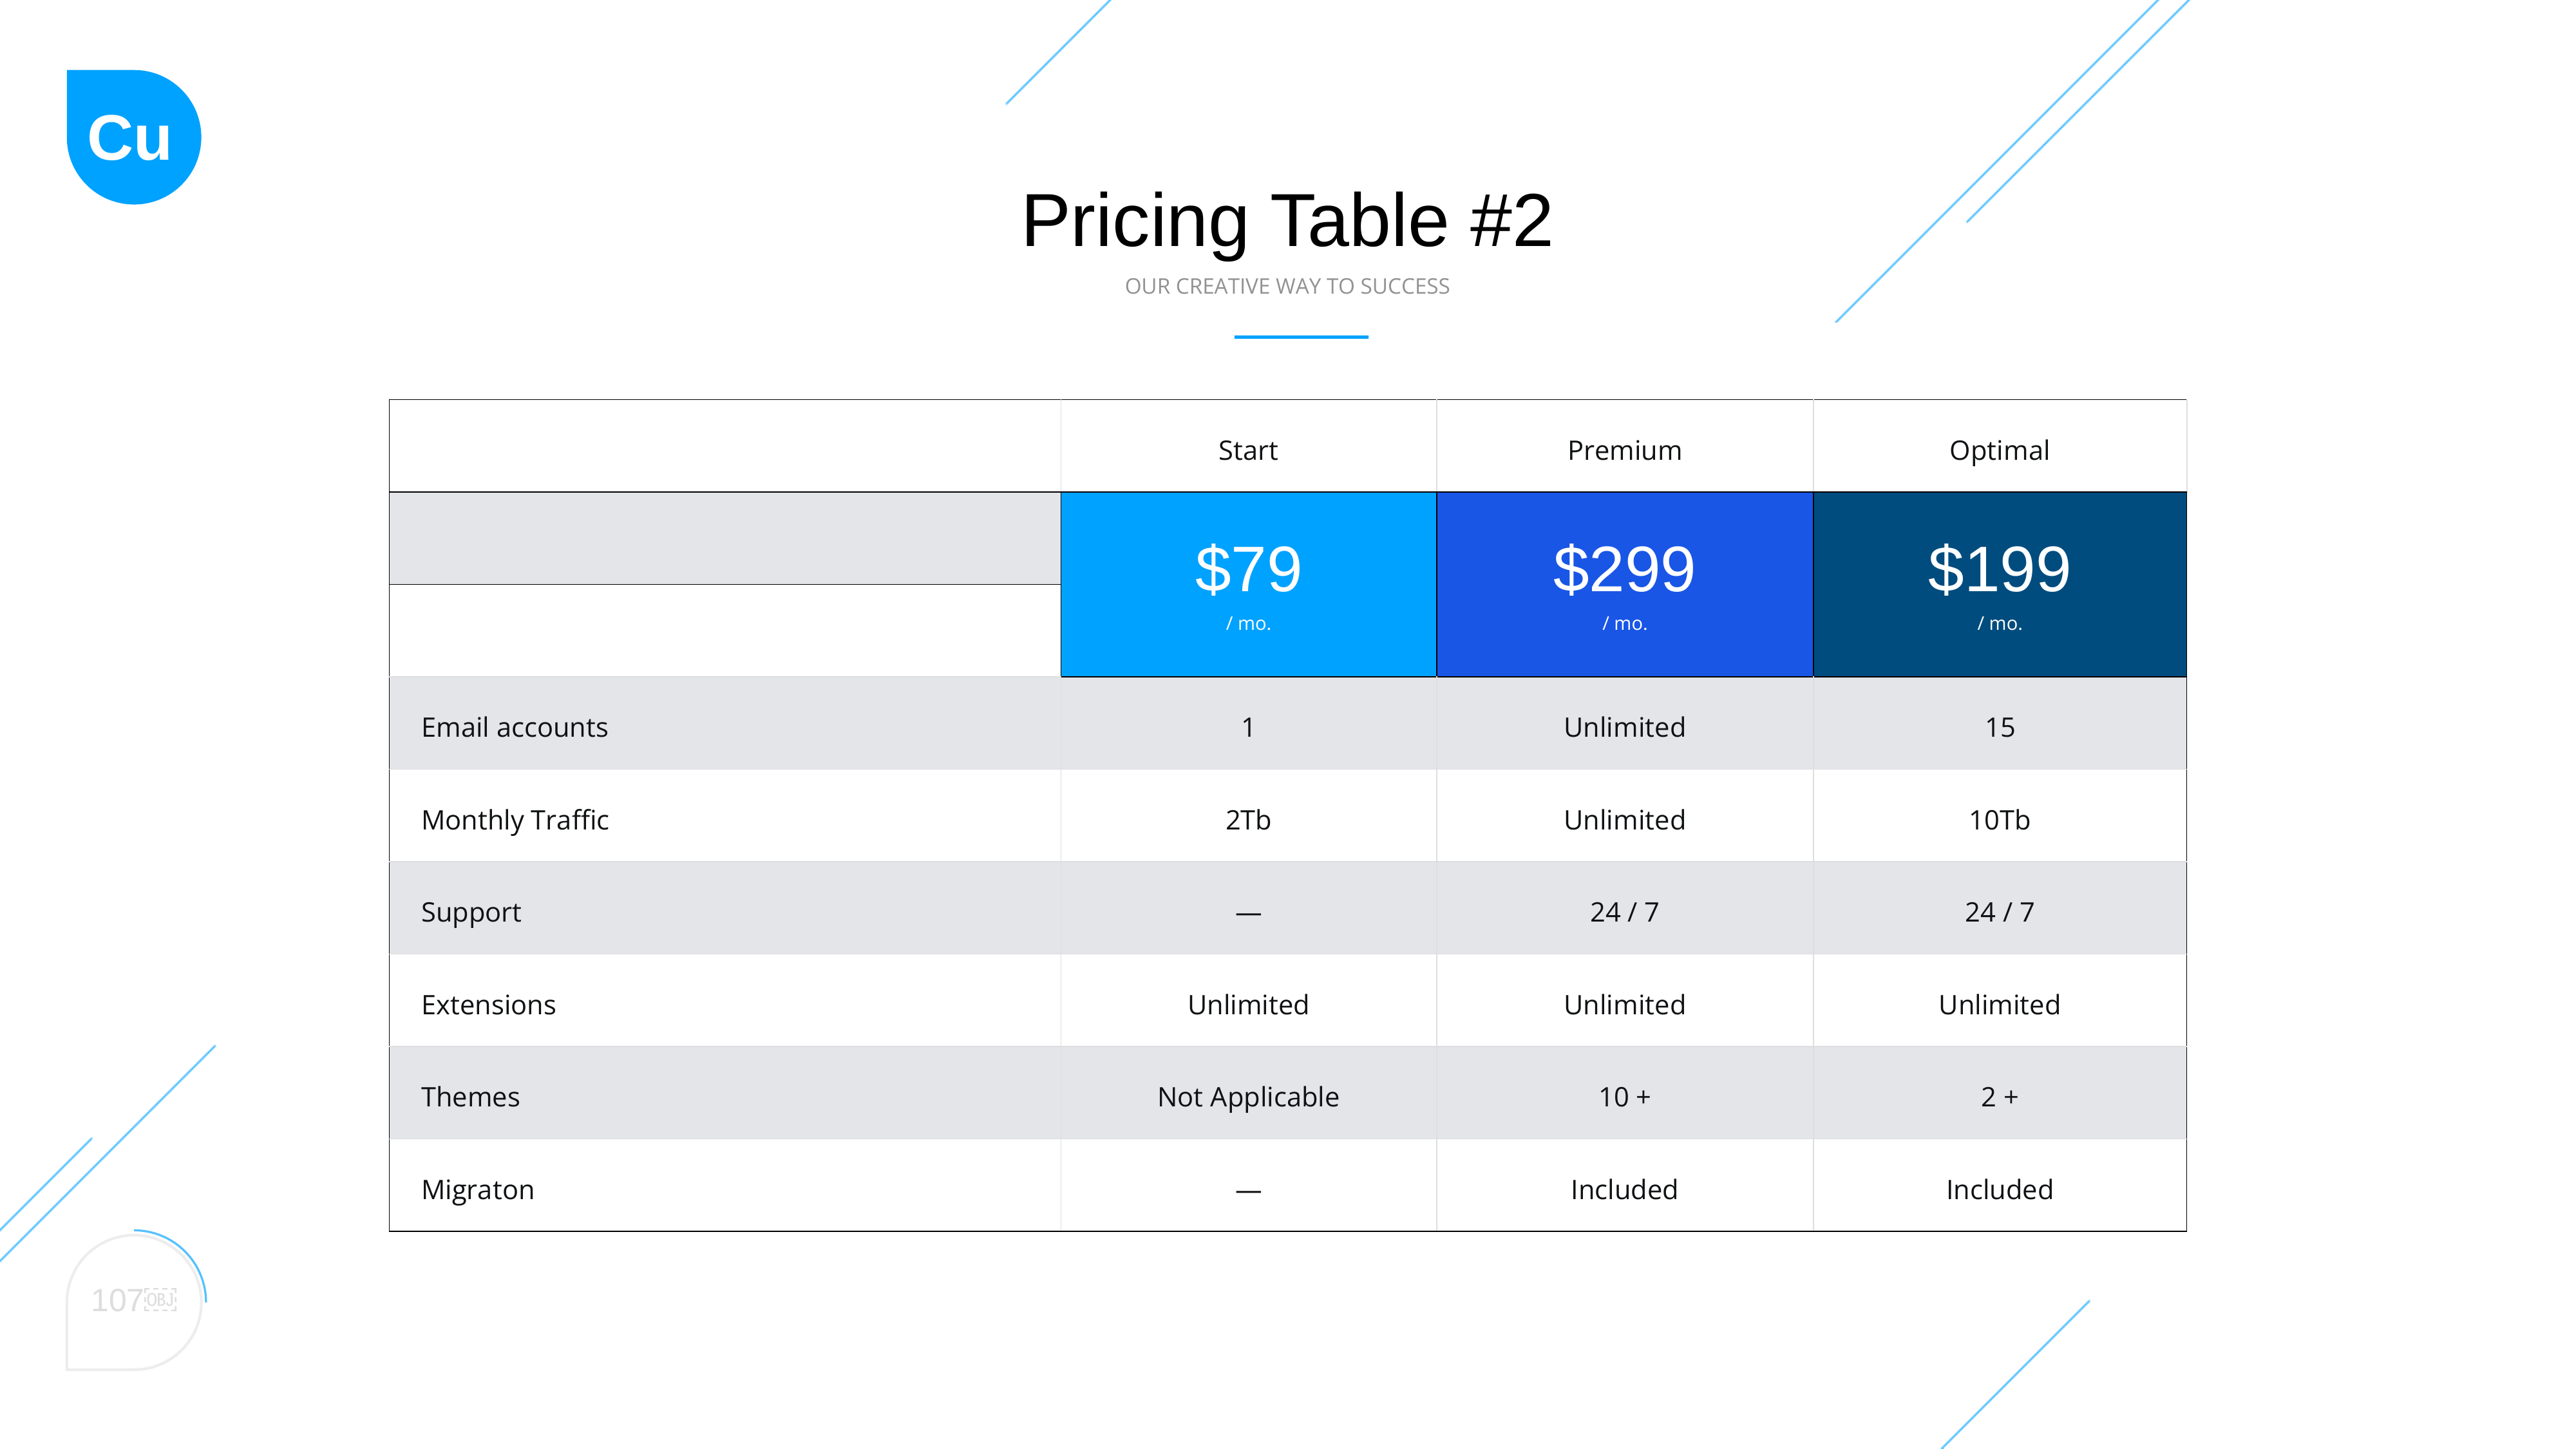

Cu

Pricing Table #2
OUR CREATIVE WAY TO SUCCESS

|  | Start | Premium | Optimal |
| --- | --- | --- | --- |
|  | $79 / mo. | $299 / mo. | $199 / mo. |
|  |  |  |  |
| Email accounts | 1 | Unlimited | 15 |
| Monthly Traffic | 2Tb | Unlimited | 10Tb |
| Support | — | 24 / 7 | 24 / 7 |
| Extensions | Unlimited | Unlimited | Unlimited |
| Themes | Not Applicable | 10 + | 2 + |
| Migraton | — | Included | Included |

107￼